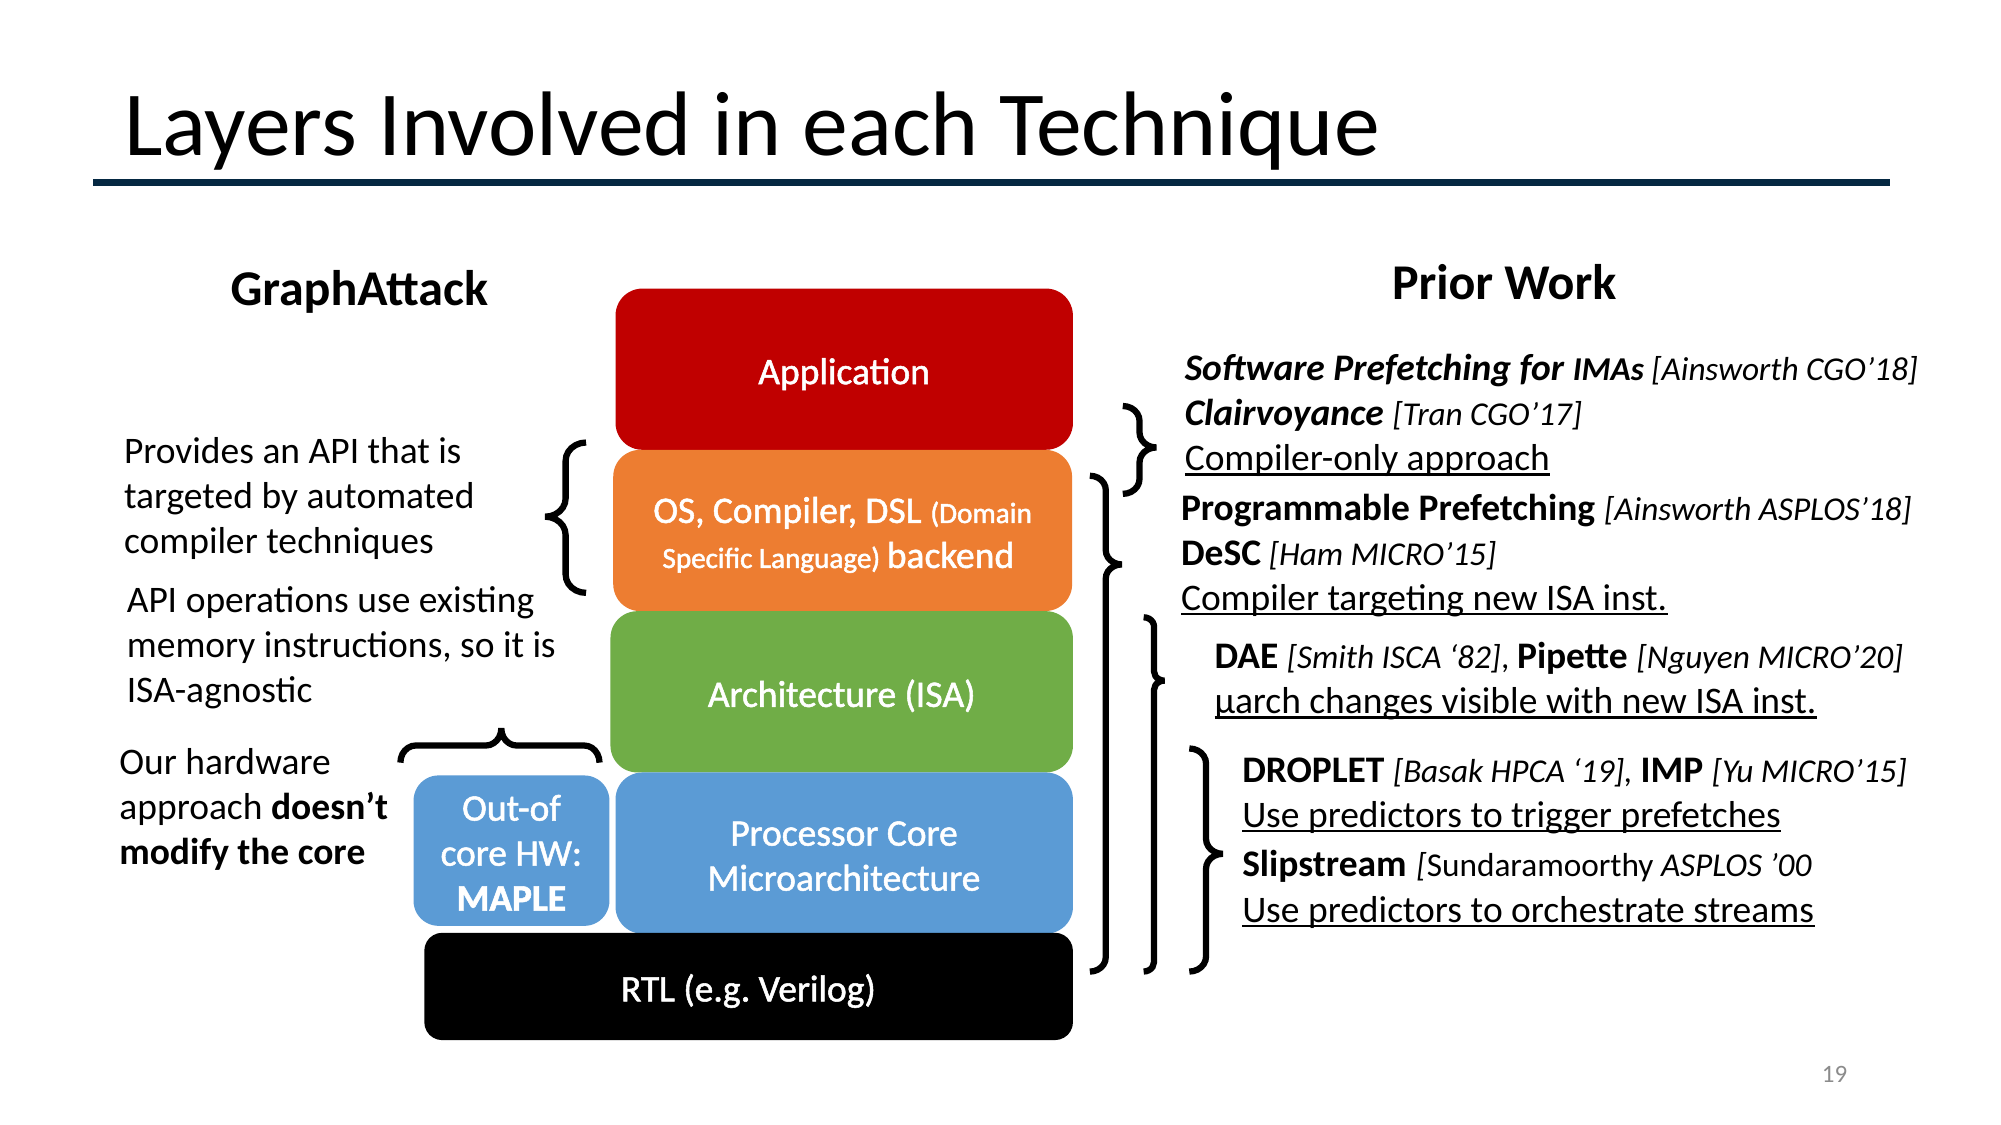

# Layers Involved in each Technique
Prior Work
GraphAttack
Application
OS, Compiler, DSL (Domain Specific Language) backend
Architecture (ISA)
Processor Core Microarchitecture
RTL (e.g. Verilog)

DROPLET [Basak HPCA ‘19], IMP [Yu MICRO’15]
Use predictors to trigger prefetches
Slipstream [Sundaramoorthy ASPLOS ’00
Use predictors to orchestrate streams

Out-of core HW:
MAPLE
Software Prefetching for IMAs [Ainsworth CGO’18]
Clairvoyance [Tran CGO’17]
Compiler-only approach
Provides an API that is targeted by automated compiler techniques
Programmable Prefetching [Ainsworth ASPLOS’18]
DeSC [Ham MICRO’15]
Compiler targeting new ISA inst.
API operations use existing memory instructions, so it is ISA-agnostic
DAE [Smith ISCA ‘82], Pipette [Nguyen MICRO’20]
μarch changes visible with new ISA inst.
Our hardware approach doesn’t modify the core
19